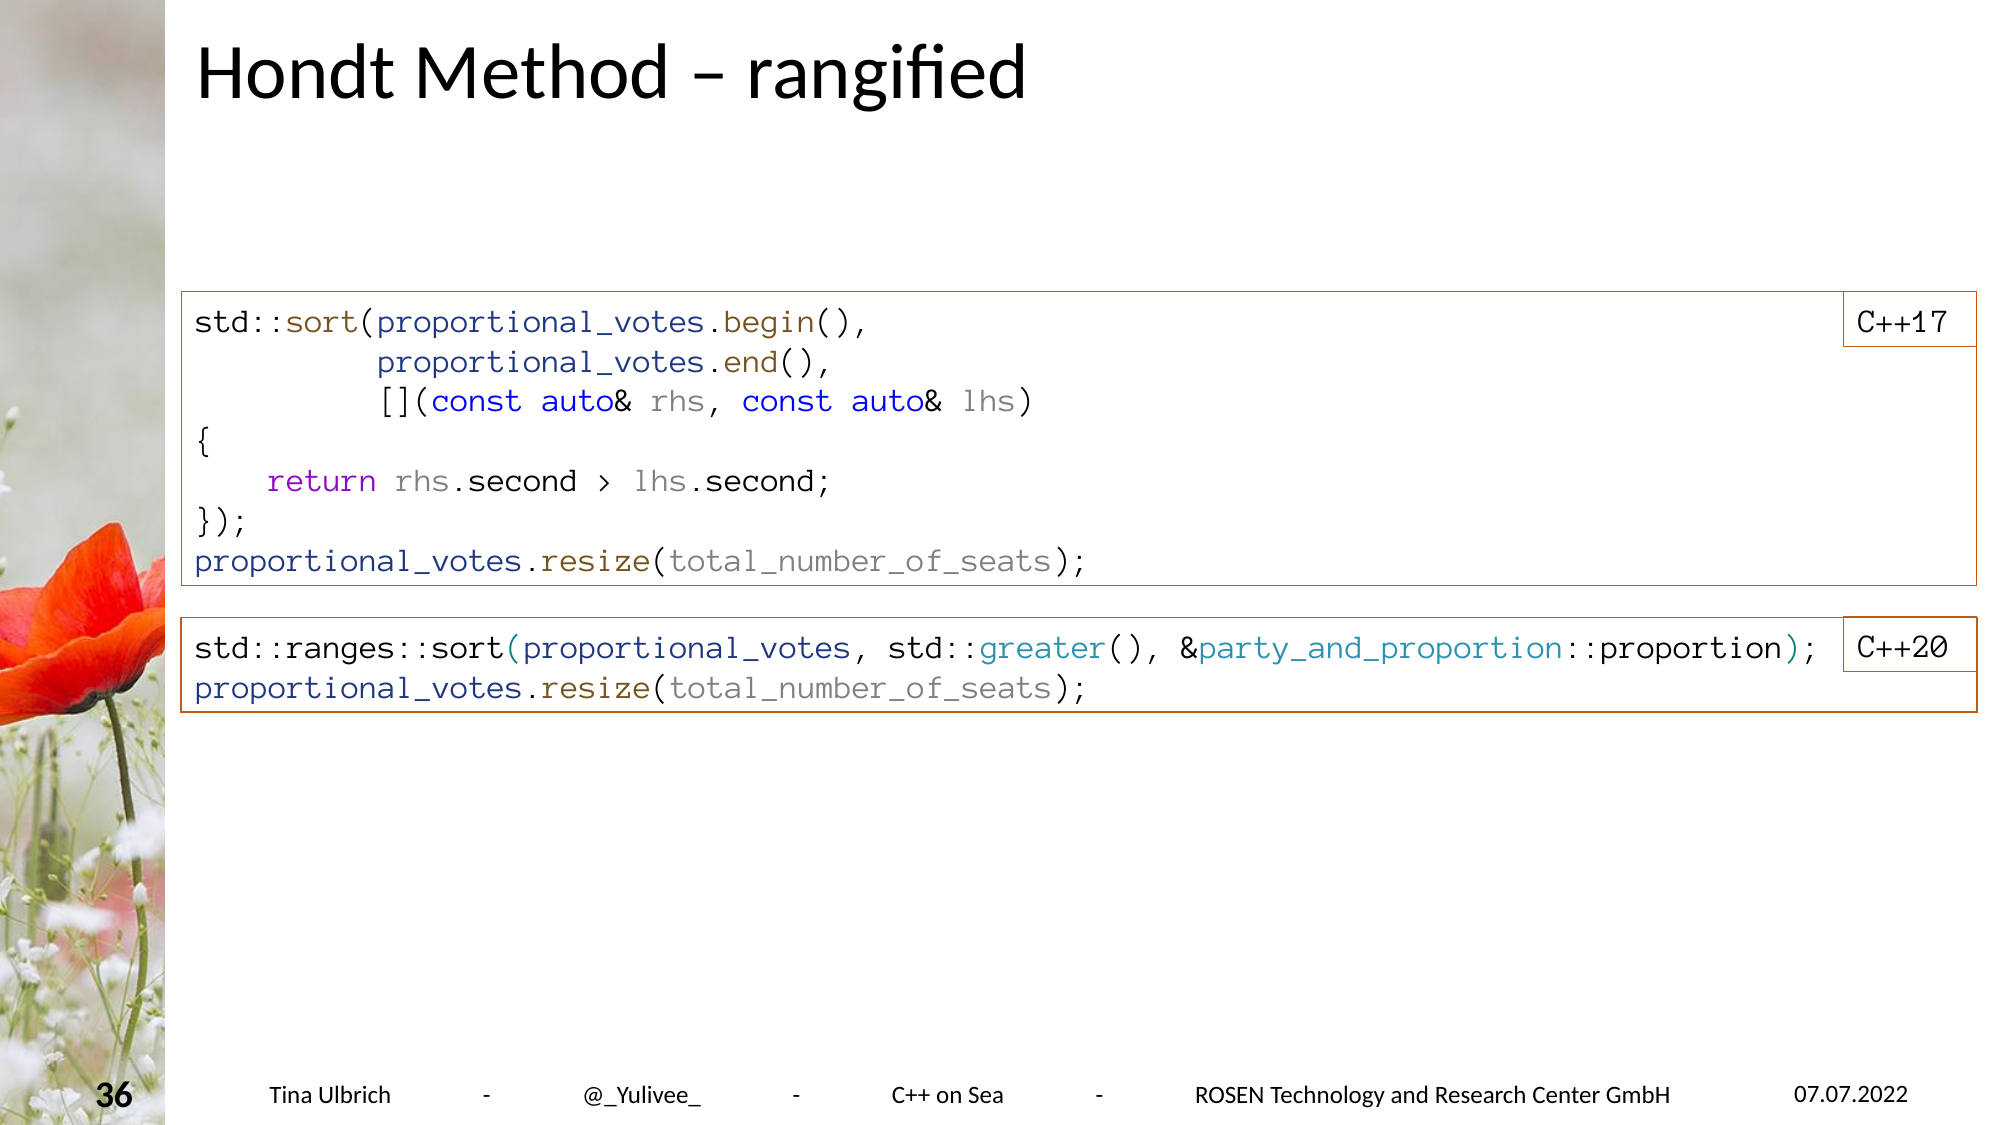

# Hondt Method – rangified
std::sort(proportional_votes.begin(),
          proportional_votes.end(),
          [](const auto& rhs, const auto& lhs)
{
    return rhs.second > lhs.second;
});
proportional_votes.resize(total_number_of_seats);
C++17
C++20
std::ranges::sort(proportional_votes, std::greater(), &party_and_proportion::proportion);
proportional_votes.resize(total_number_of_seats);
07.07.2022
36
Tina Ulbrich                -                @_Yulivee_                -                C++ on Sea                -                ROSEN Technology and Research Center GmbH